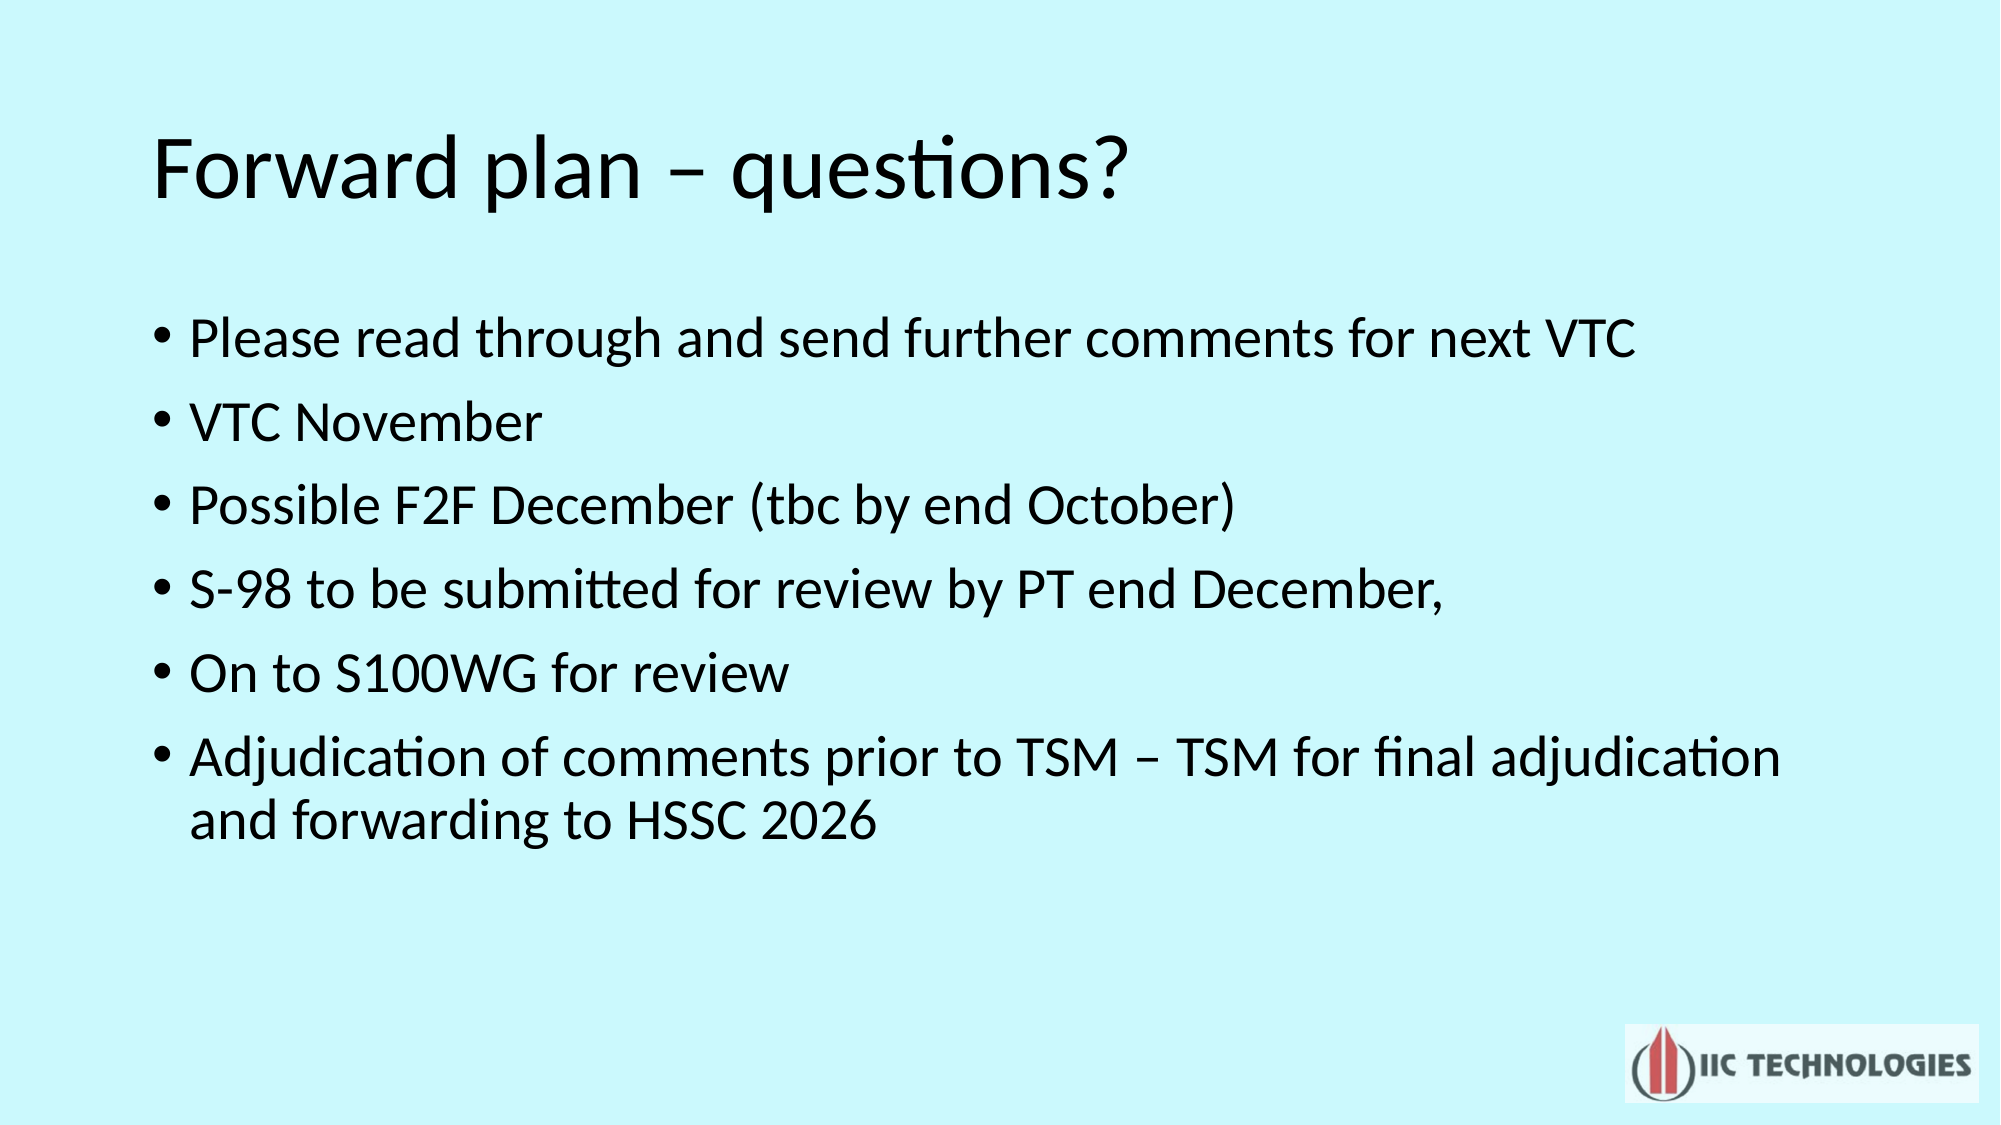

# Forward plan – questions?
Please read through and send further comments for next VTC
VTC November
Possible F2F December (tbc by end October)
S-98 to be submitted for review by PT end December,
On to S100WG for review
Adjudication of comments prior to TSM – TSM for final adjudication and forwarding to HSSC 2026